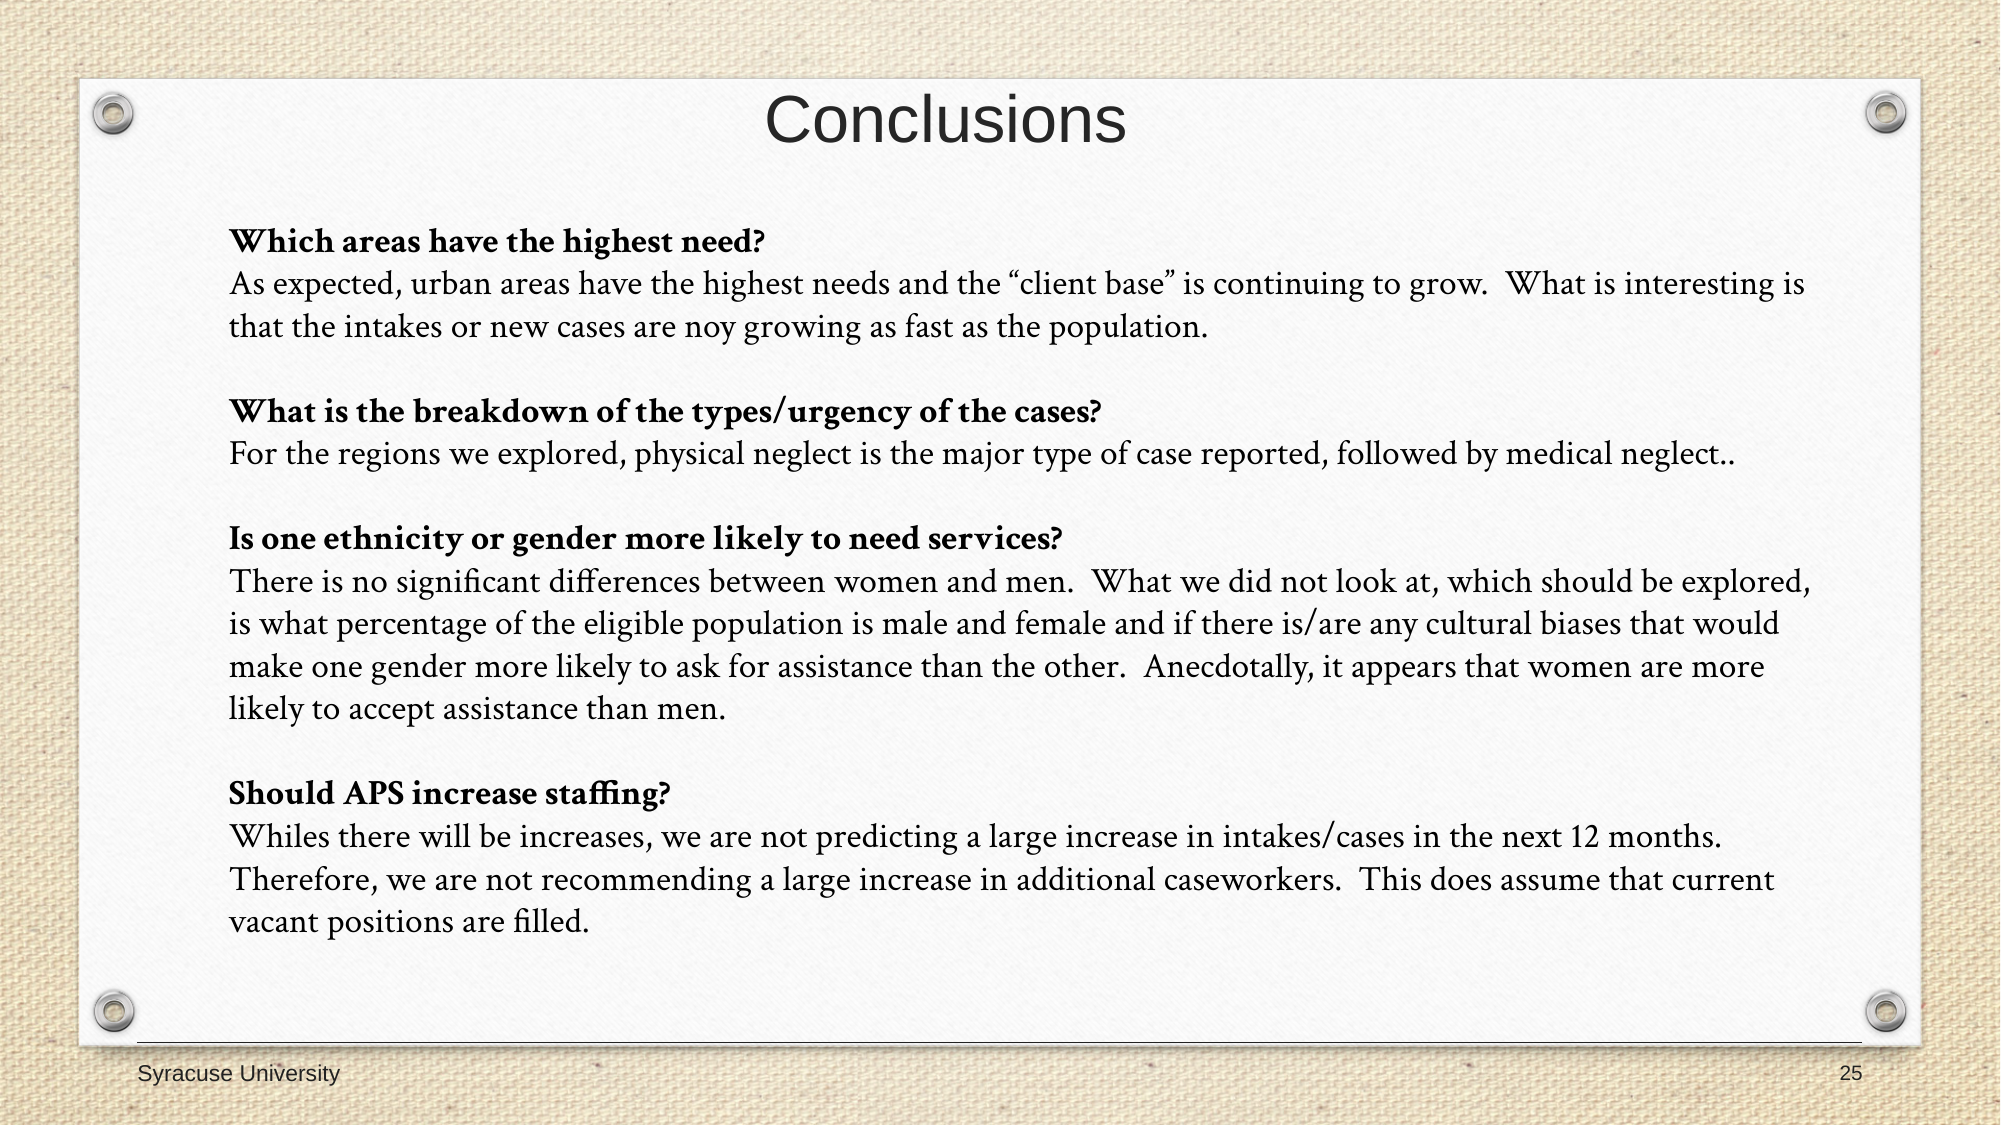

# Conclusions
Which areas have the highest need?
As expected, urban areas have the highest needs and the “client base” is continuing to grow.  What is interesting is that the intakes or new cases are noy growing as fast as the population.

What is the breakdown of the types/urgency of the cases?
For the regions we explored, physical neglect is the major type of case reported, followed by medical neglect..

Is one ethnicity or gender more likely to need services?
There is no significant differences between women and men.  What we did not look at, which should be explored, is what percentage of the eligible population is male and female and if there is/are any cultural biases that would make one gender more likely to ask for assistance than the other.  Anecdotally, it appears that women are more likely to accept assistance than men.

Should APS increase staffing?
Whiles there will be increases, we are not predicting a large increase in intakes/cases in the next 12 months.  Therefore, we are not recommending a large increase in additional caseworkers.  This does assume that current vacant positions are filled.